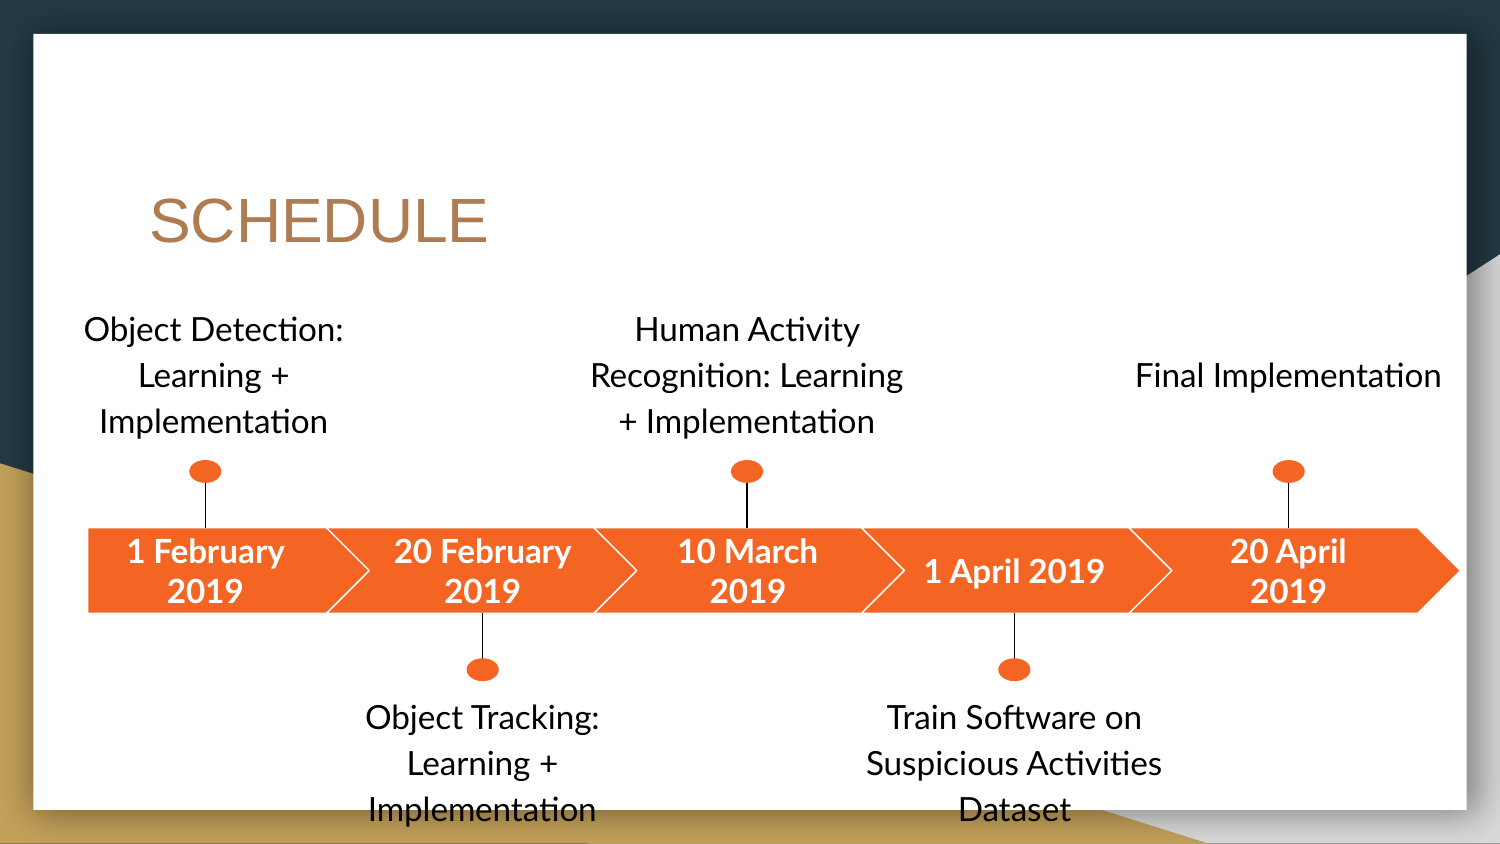

# SCHEDULE
Object Detection: Learning + Implementation
Human Activity Recognition: Learning + Implementation
Final Implementation

1 February 2019
20 February 2019
10 March 2019
1 April 2019
20 April 2019

Object Tracking: Learning + Implementation
Train Software on Suspicious Activities Dataset